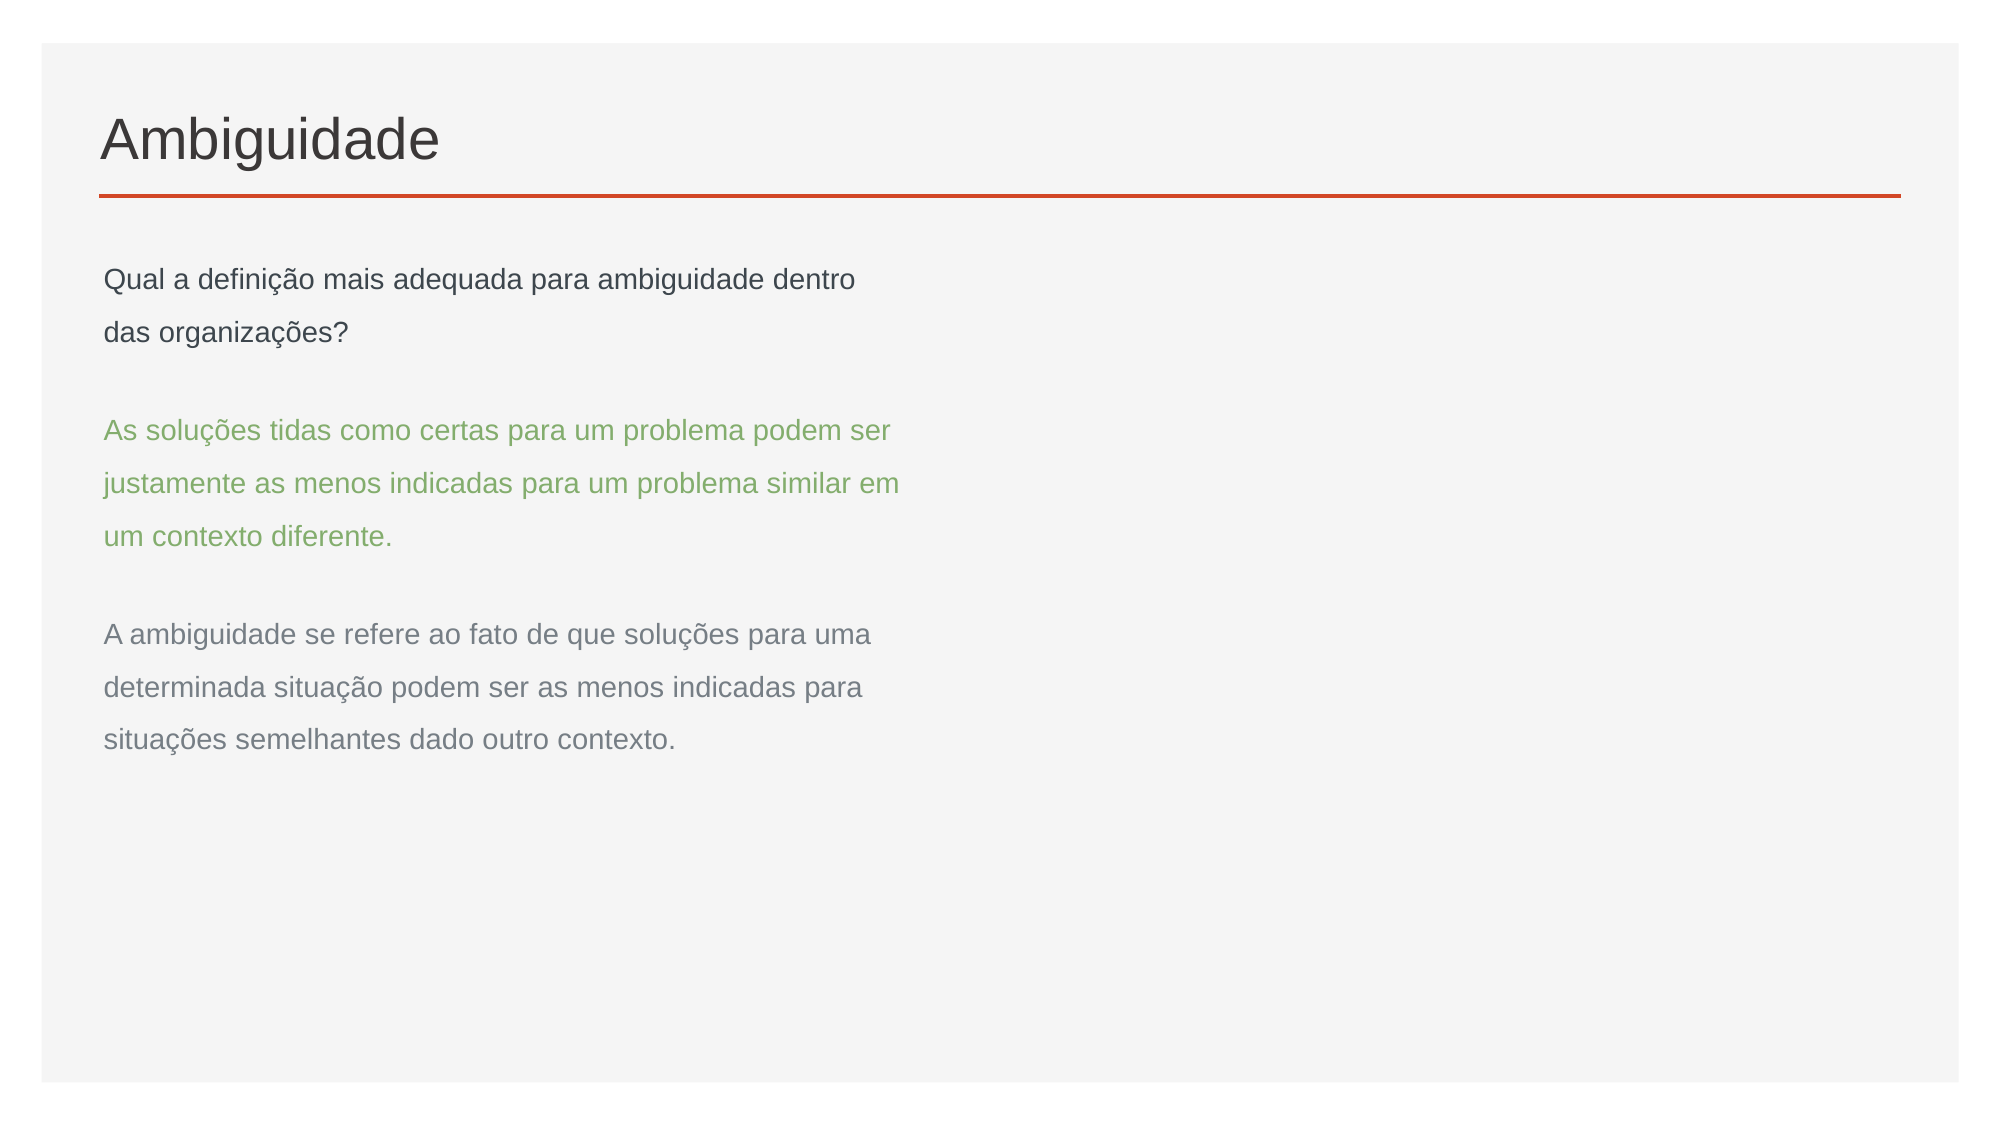

# Ambiguidade
Qual a definição mais adequada para ambiguidade dentro das organizações?
As soluções tidas como certas para um problema podem ser justamente as menos indicadas para um problema similar em um contexto diferente.
A ambiguidade se refere ao fato de que soluções para uma determinada situação podem ser as menos indicadas para situações semelhantes dado outro contexto.